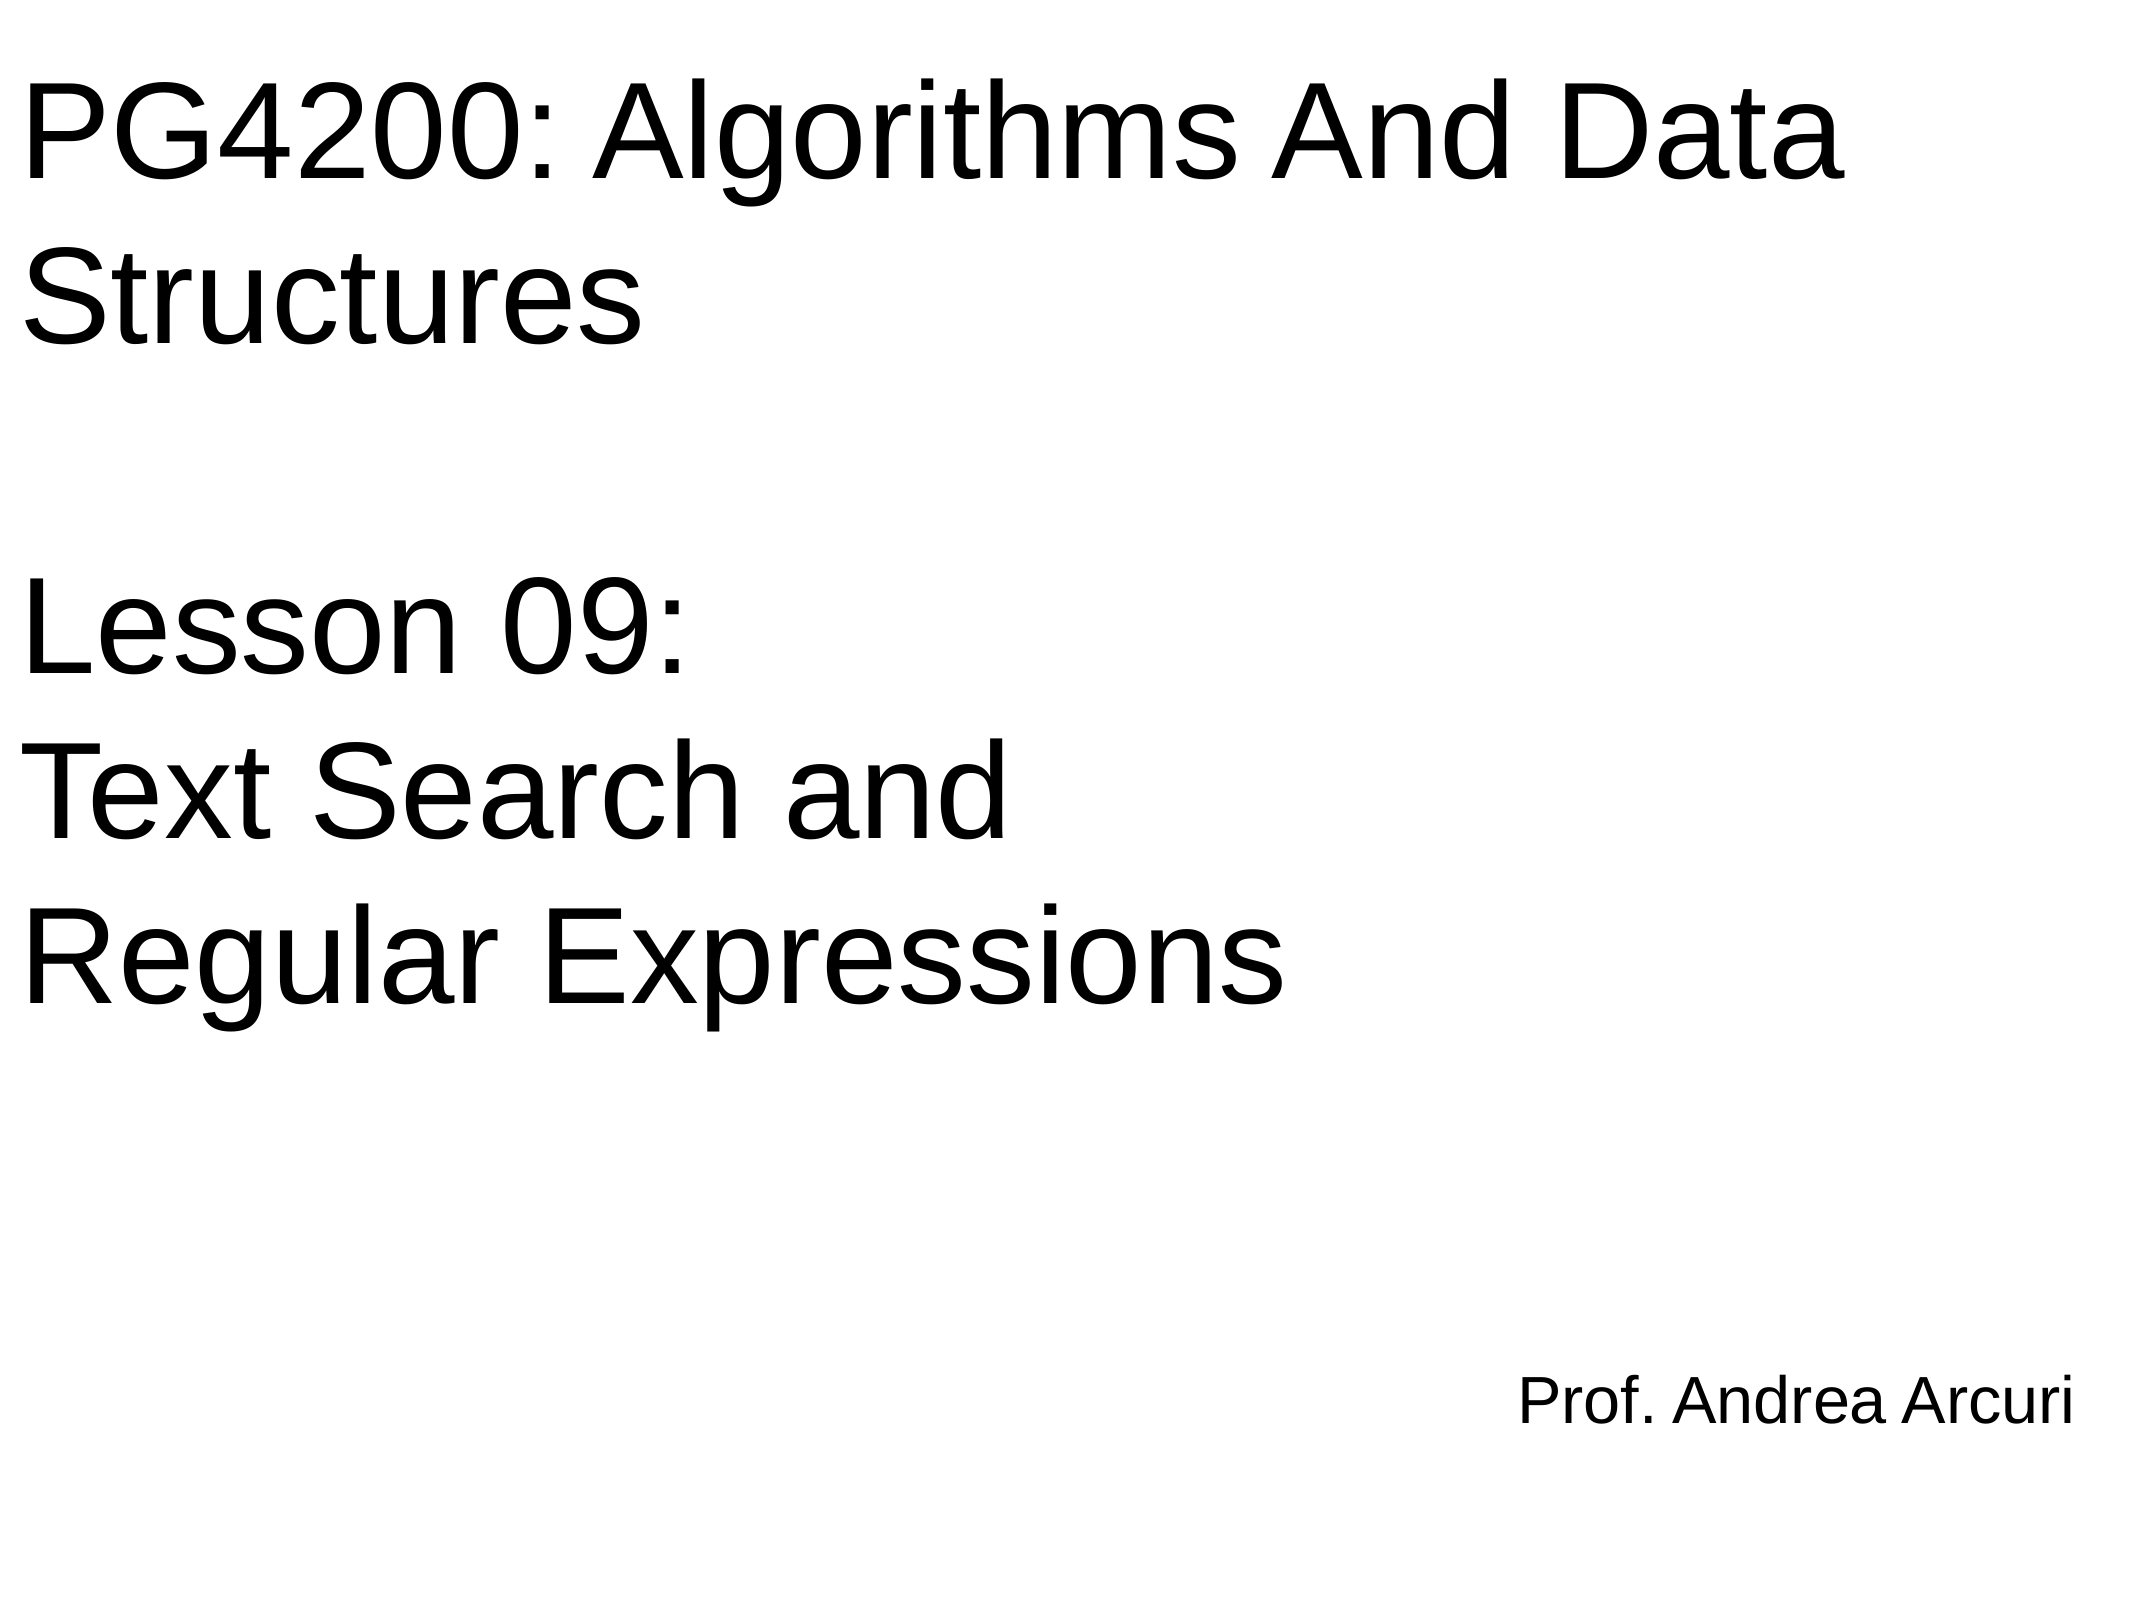

# PG4200: Algorithms And Data Structures Lesson 09: Text Search and Regular Expressions
Prof. Andrea Arcuri